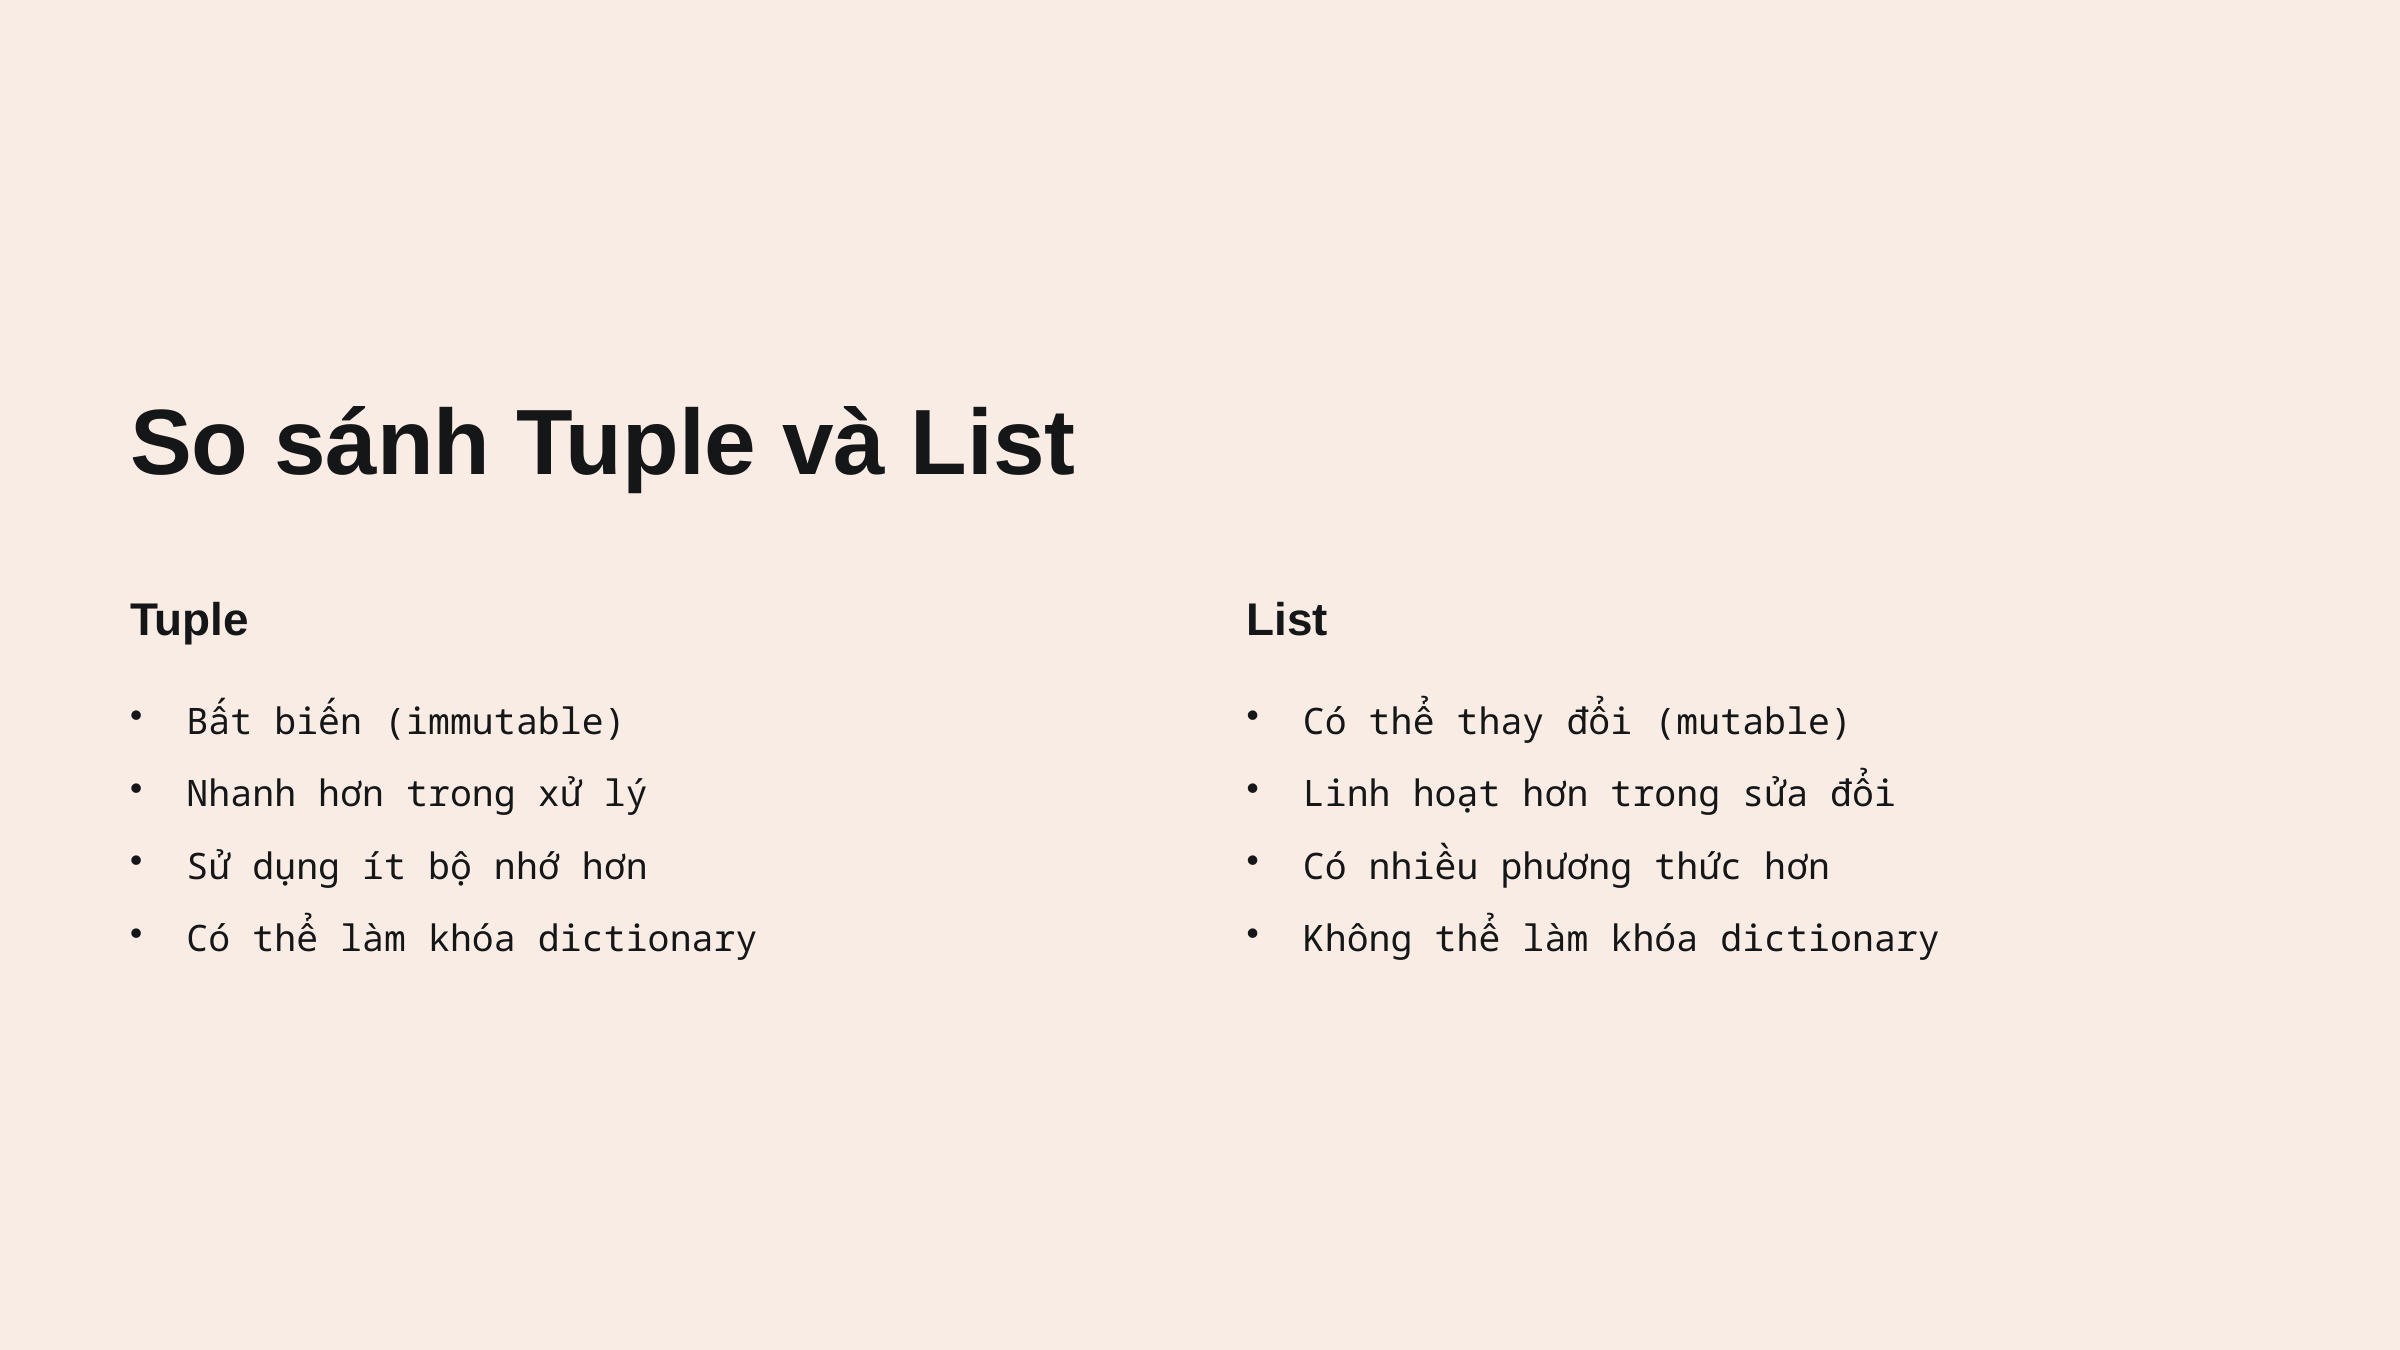

So sánh Tuple và List
Tuple
List
Bất biến (immutable)
Có thể thay đổi (mutable)
Nhanh hơn trong xử lý
Linh hoạt hơn trong sửa đổi
Sử dụng ít bộ nhớ hơn
Có nhiều phương thức hơn
Có thể làm khóa dictionary
Không thể làm khóa dictionary